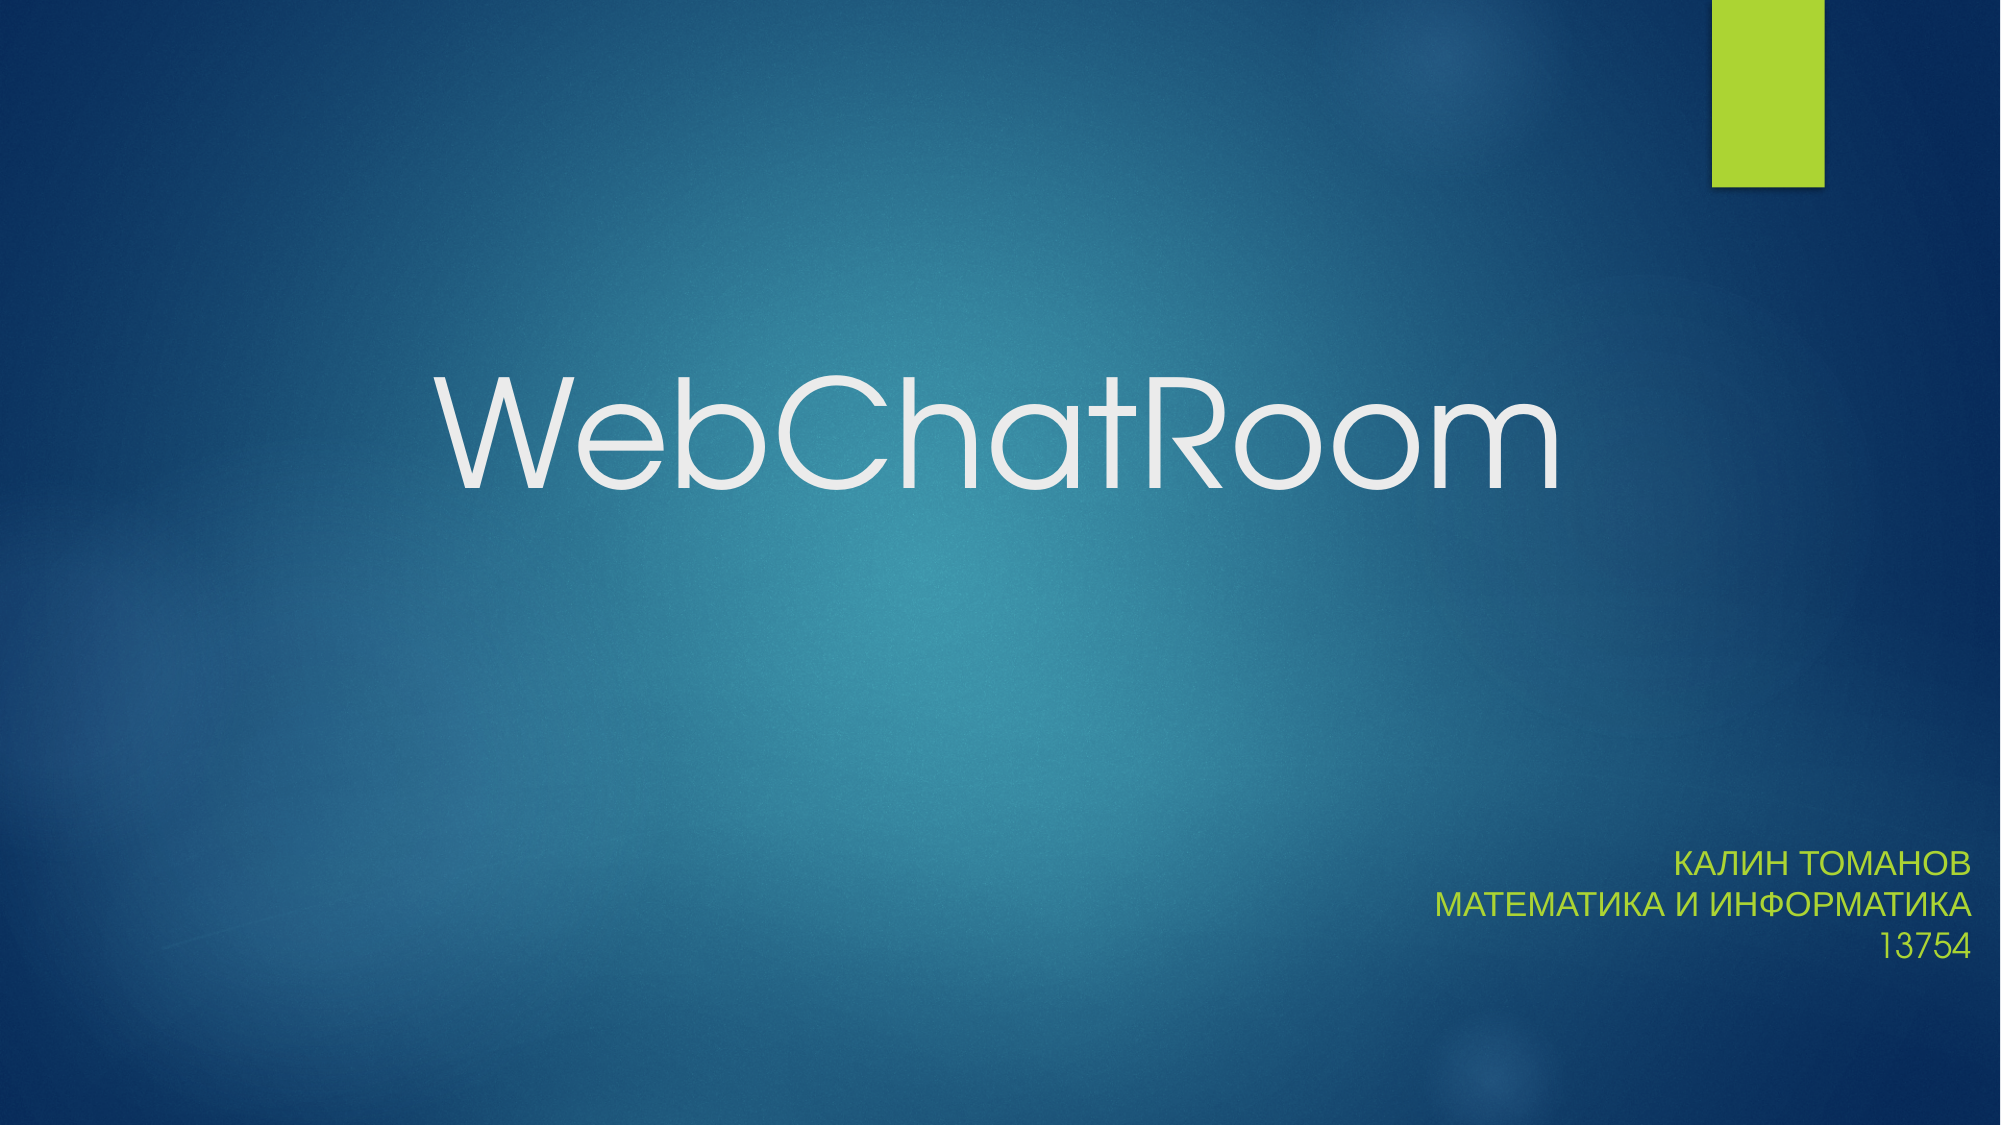

# WebChatRoom
калин томанов
Математика и информатика
13754